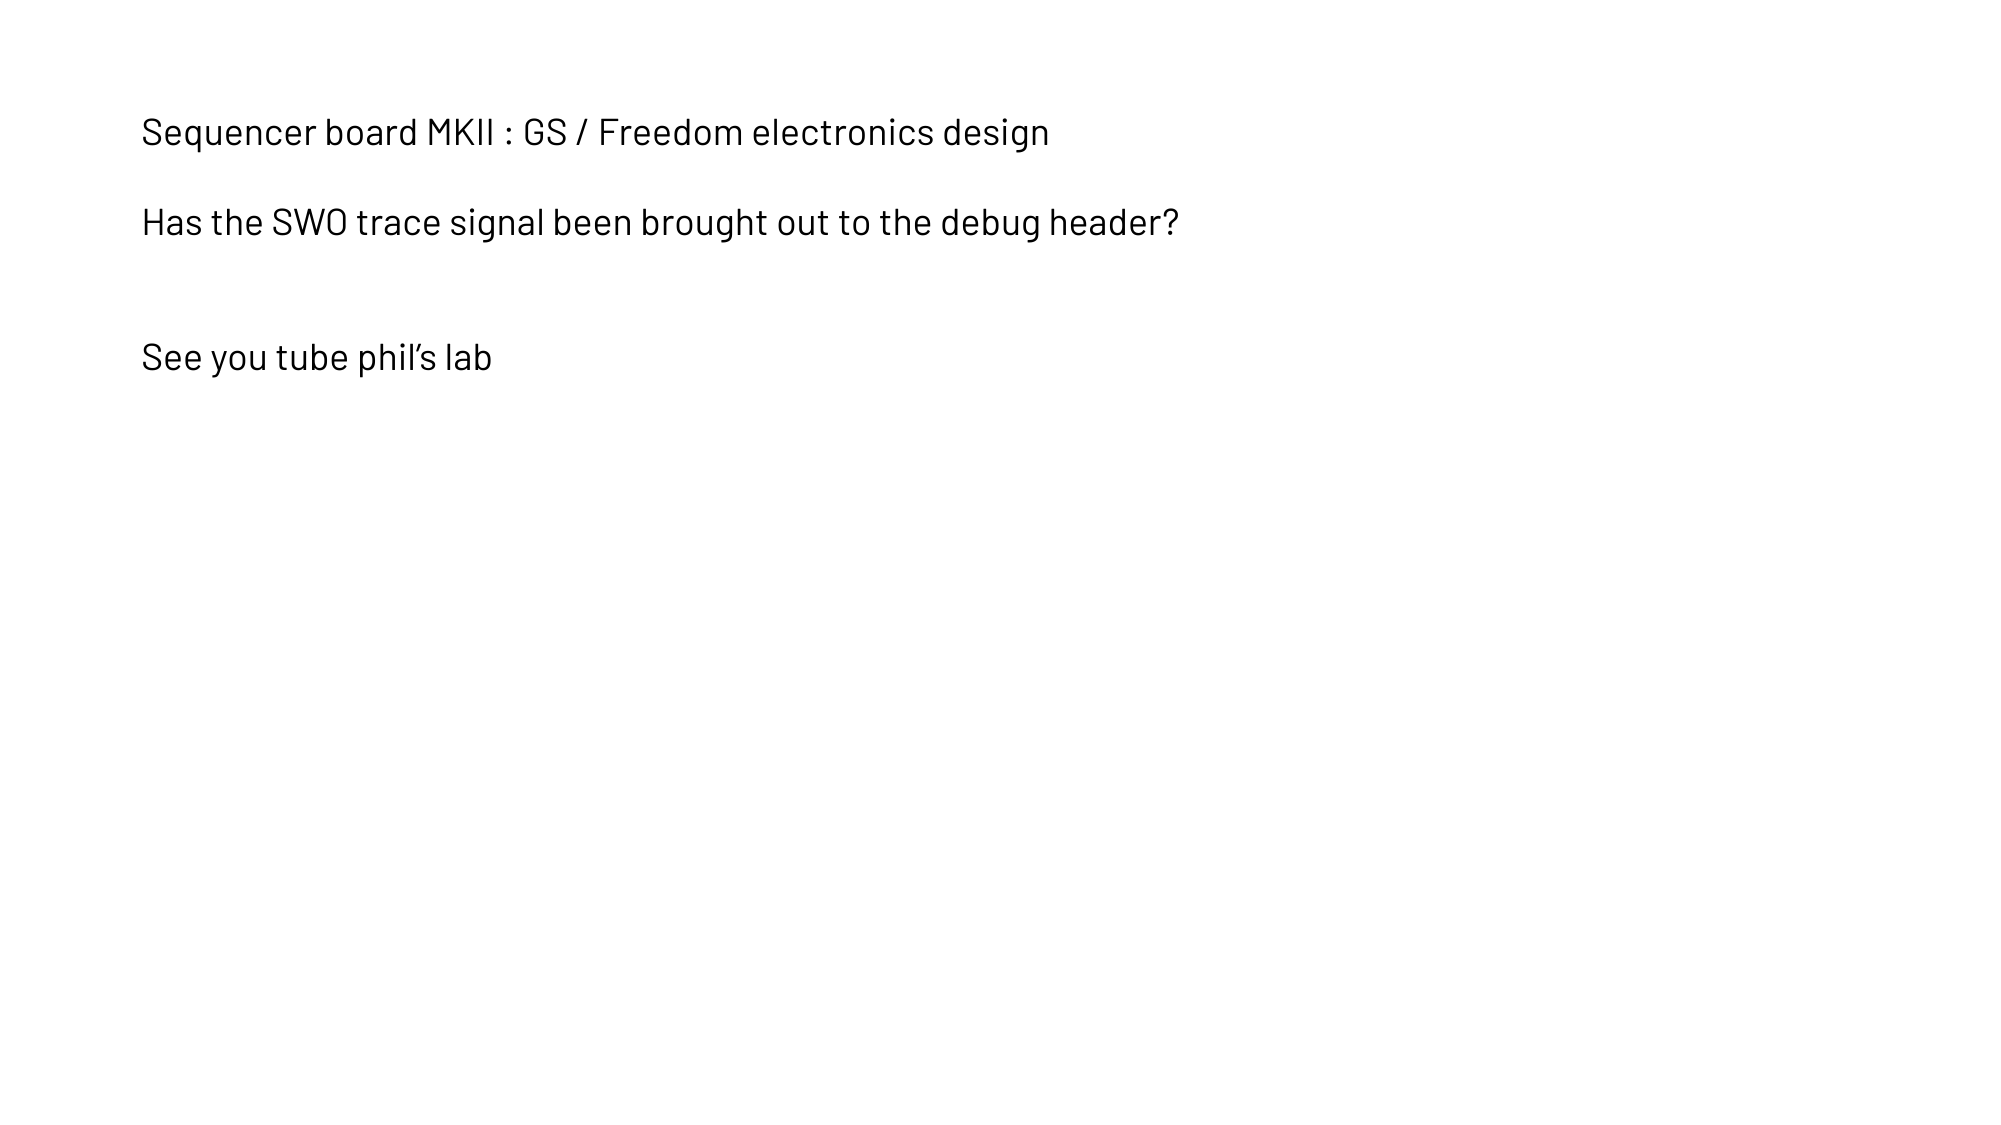

Sequencer board MKII : GS / Freedom electronics design

Has the SWO trace signal been brought out to the debug header?

See you tube phil’s lab